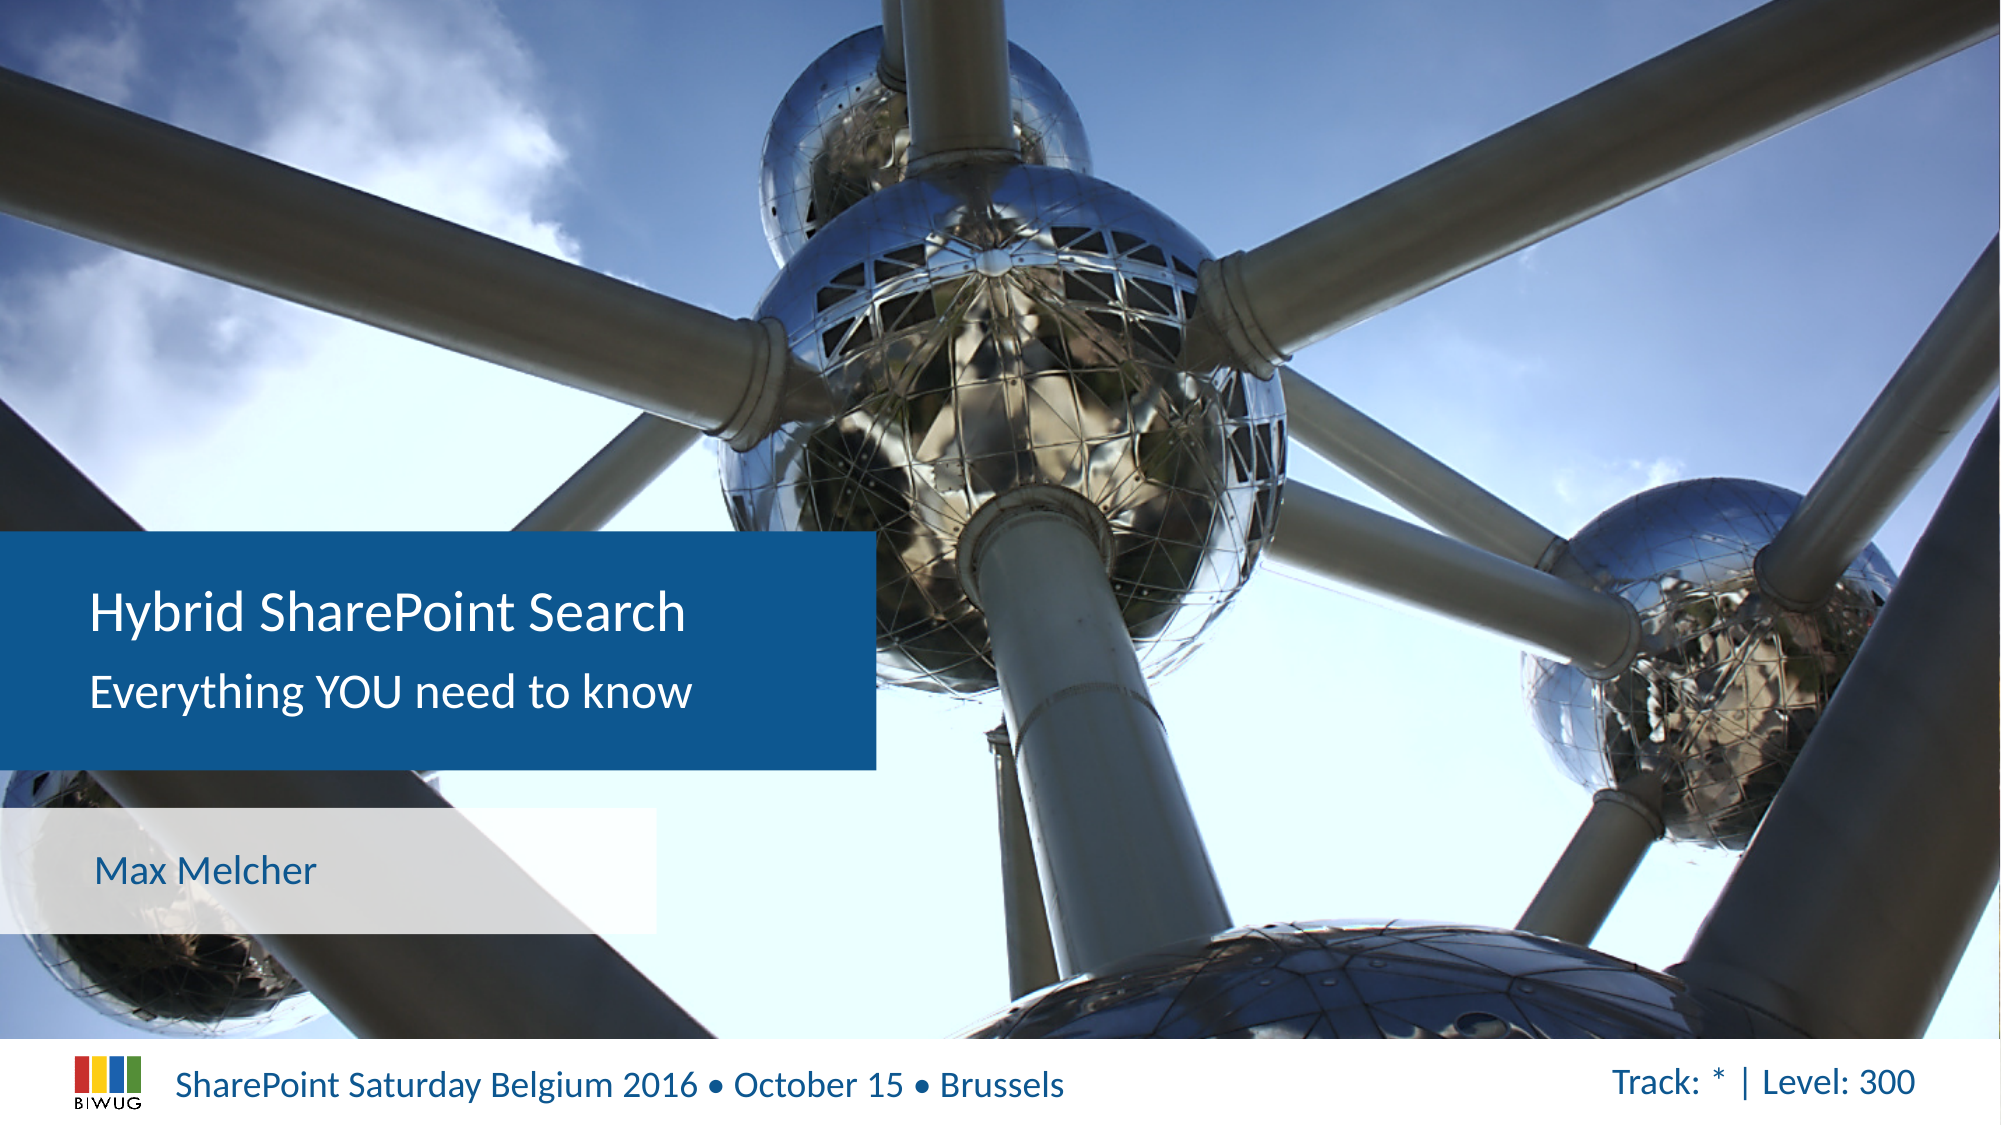

Hybrid SharePoint Search
Everything YOU need to know
Max Melcher
Track: * | Level: 300